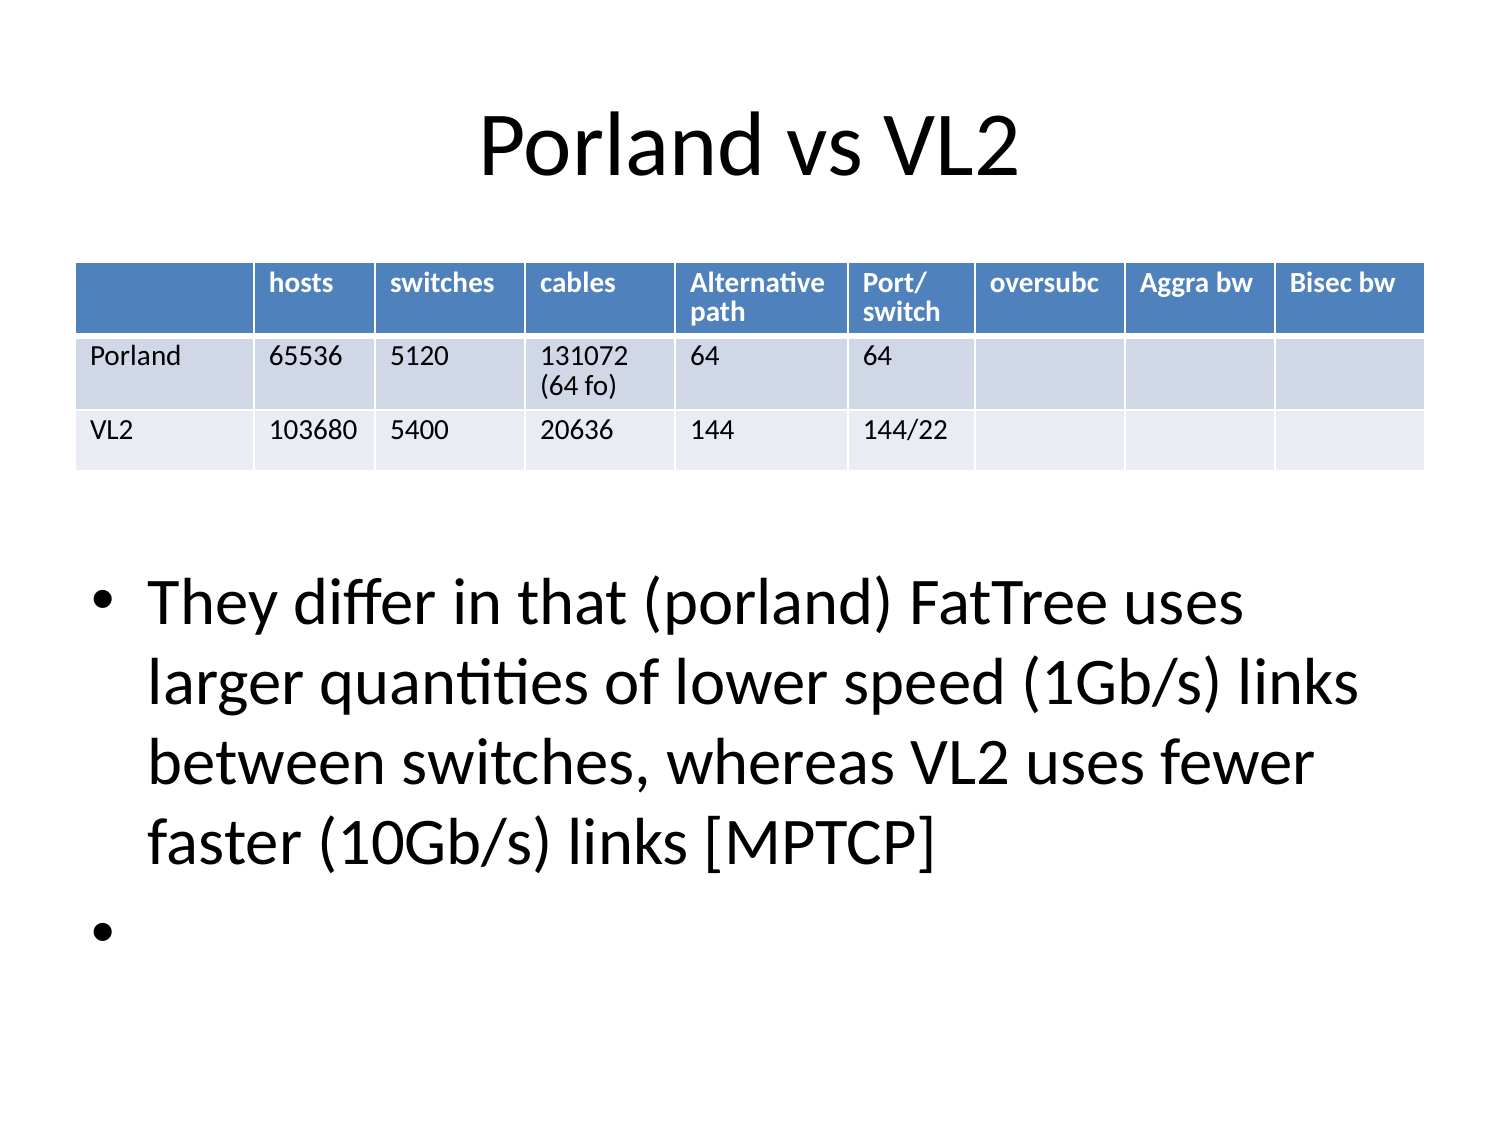

# Porland vs VL2
|  | hosts | switches | cables | Alternative path | Port/switch | oversubc | Aggra bw | Bisec bw |
| --- | --- | --- | --- | --- | --- | --- | --- | --- |
| Porland | 65536 | 5120 | 131072 (64 fo) | 64 | 64 |  |  |  |
| VL2 | 103680 | 5400 | 20636 | 144 | 144/22 |  |  |  |
They differ in that (porland) FatTree uses larger quantities of lower speed (1Gb/s) links between switches, whereas VL2 uses fewer faster (10Gb/s) links [MPTCP]